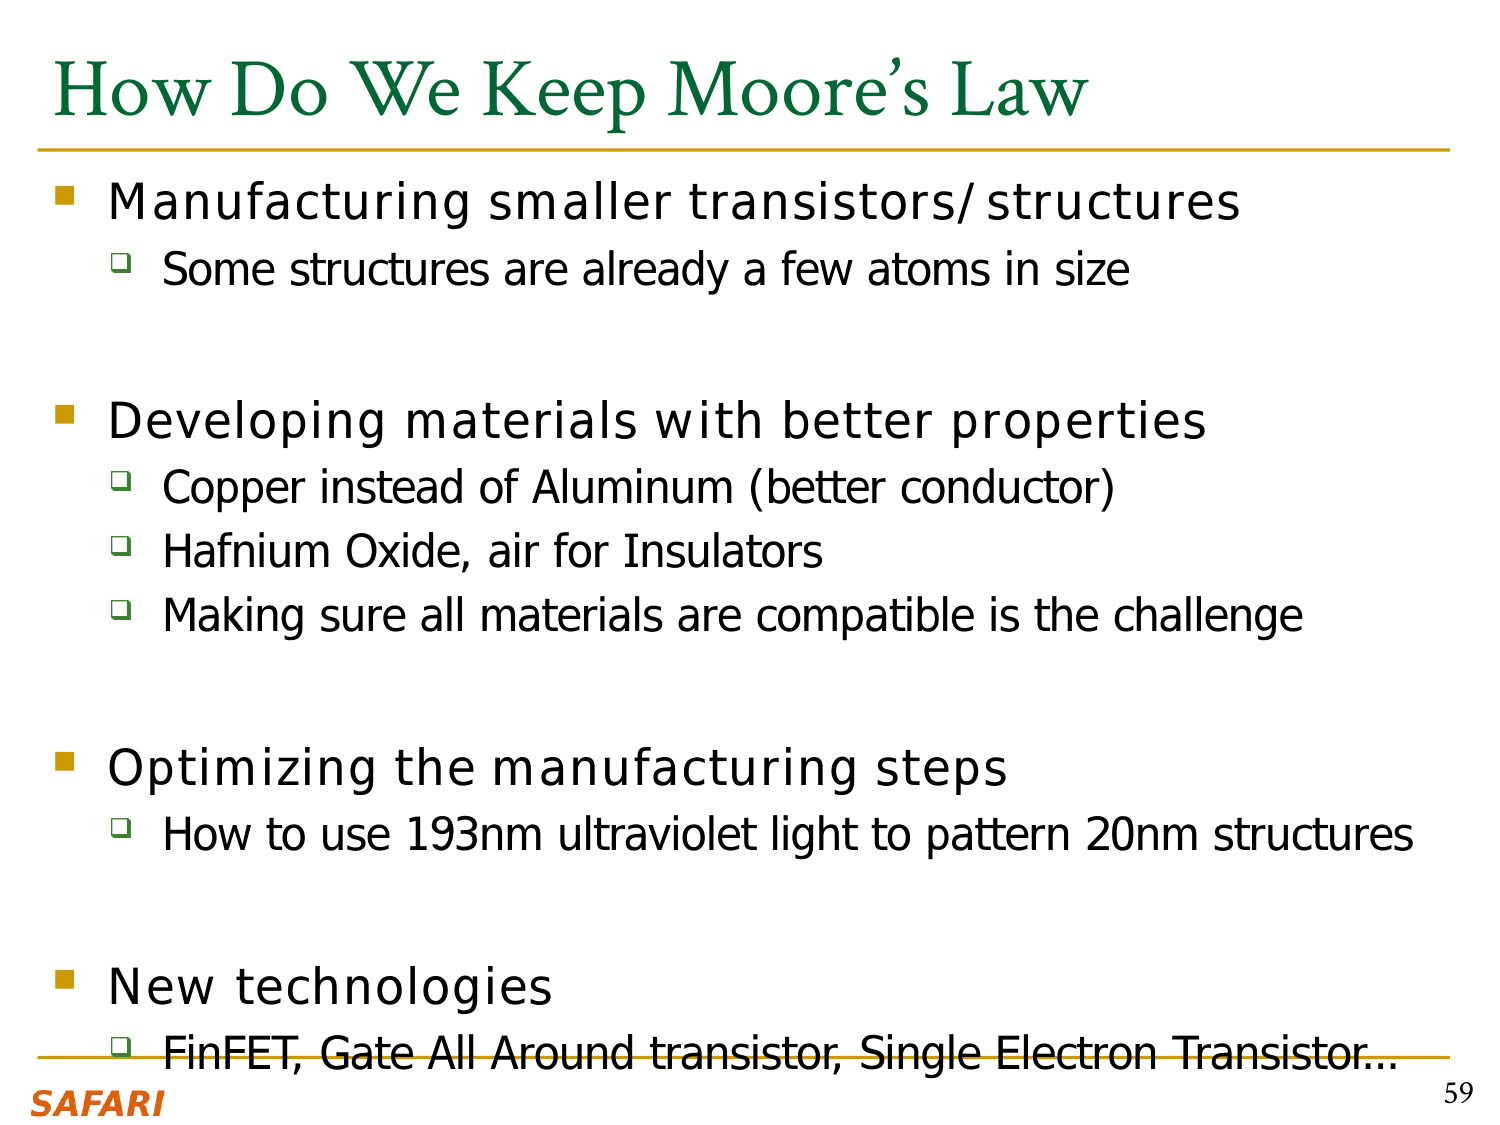

# How Do We Keep Moore’s Law
Manufacturing smaller transistors/structures
Some structures are already a few atoms in size

Developing materials with better properties
Copper instead of Aluminum (better conductor)
Hafnium Oxide, air for Insulators
Making sure all materials are compatible is the challenge

Optimizing the manufacturing steps
How to use 193nm ultraviolet light to pattern 20nm structures

New technologies
FinFET, Gate All Around transistor, Single Electron Transistor…

59